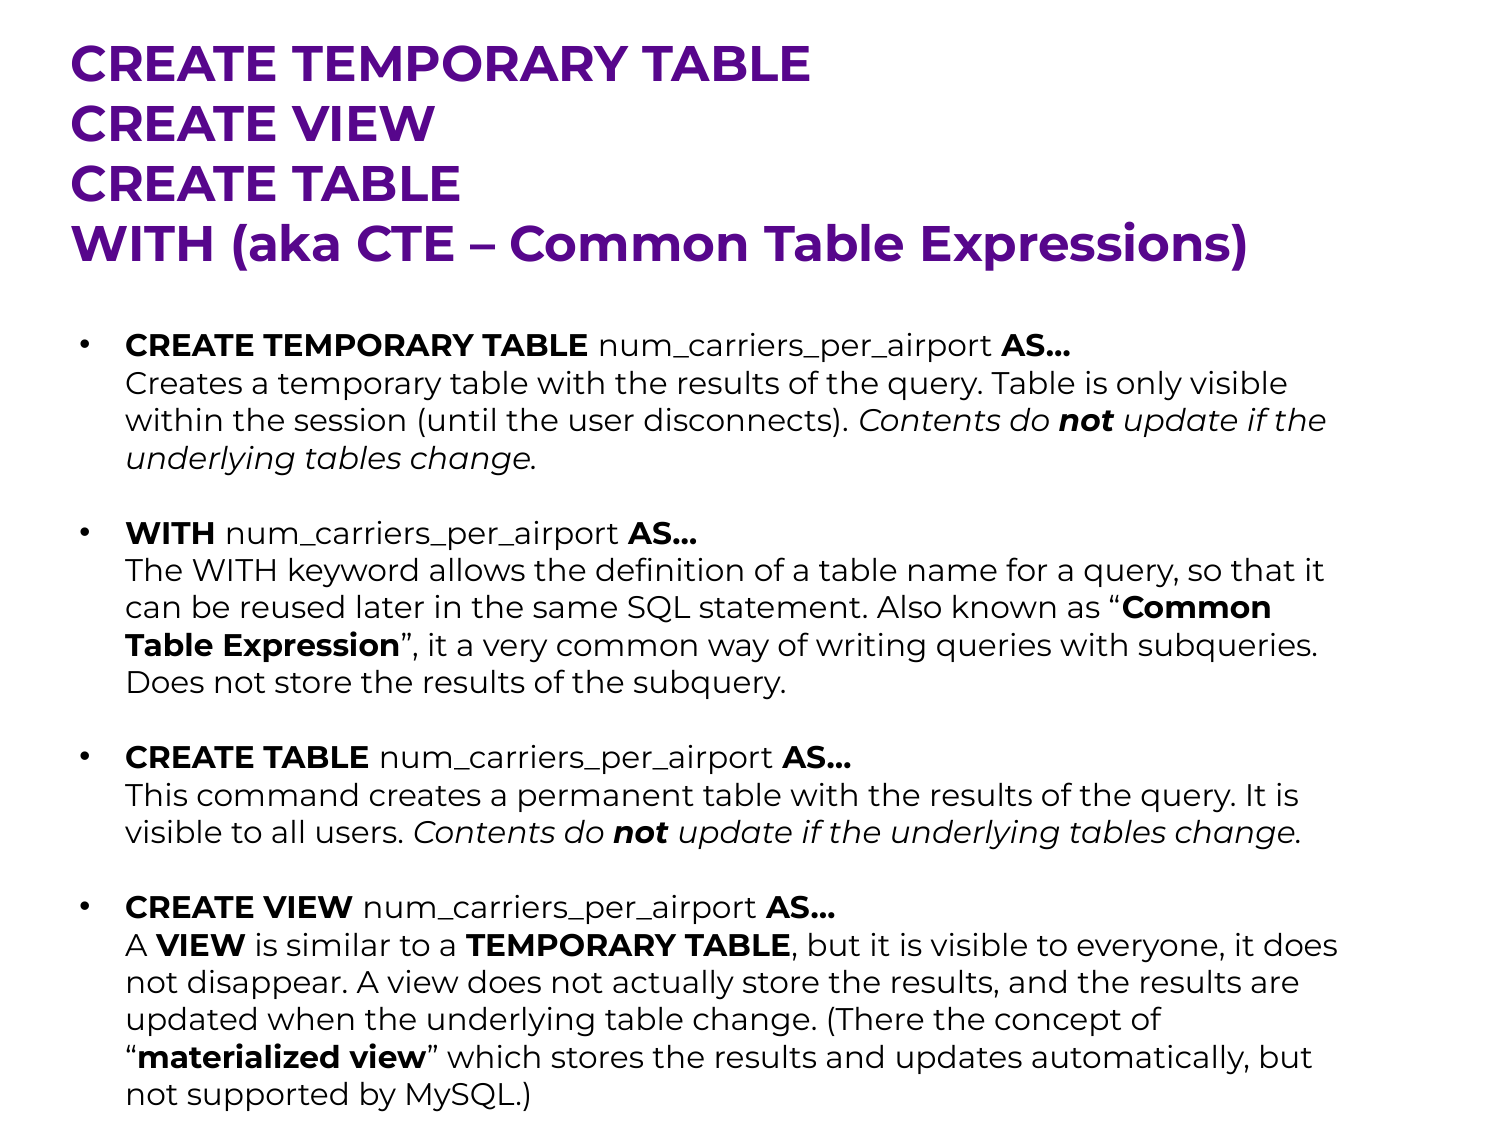

CREATE TEMPORARY TABLE
CREATE VIEW
CREATE TABLE
WITH (aka CTE – Common Table Expressions)

CREATE TEMPORARY TABLE num_carriers_per_airport AS…
Creates a temporary table with the results of the query. Table is only visible within the session (until the user disconnects). Contents do not update if the underlying tables change.

WITH num_carriers_per_airport AS…
The WITH keyword allows the definition of a table name for a query, so that it can be reused later in the same SQL statement. Also known as “Common Table Expression”, it a very common way of writing queries with subqueries. Does not store the results of the subquery.

CREATE TABLE num_carriers_per_airport AS…
This command creates a permanent table with the results of the query. It is visible to all users. Contents do not update if the underlying tables change.

CREATE VIEW num_carriers_per_airport AS…
A VIEW is similar to a TEMPORARY TABLE, but it is visible to everyone, it does not disappear. A view does not actually store the results, and the results are updated when the underlying table change. (There the concept of “materialized view” which stores the results and updates automatically, but not supported by MySQL.)